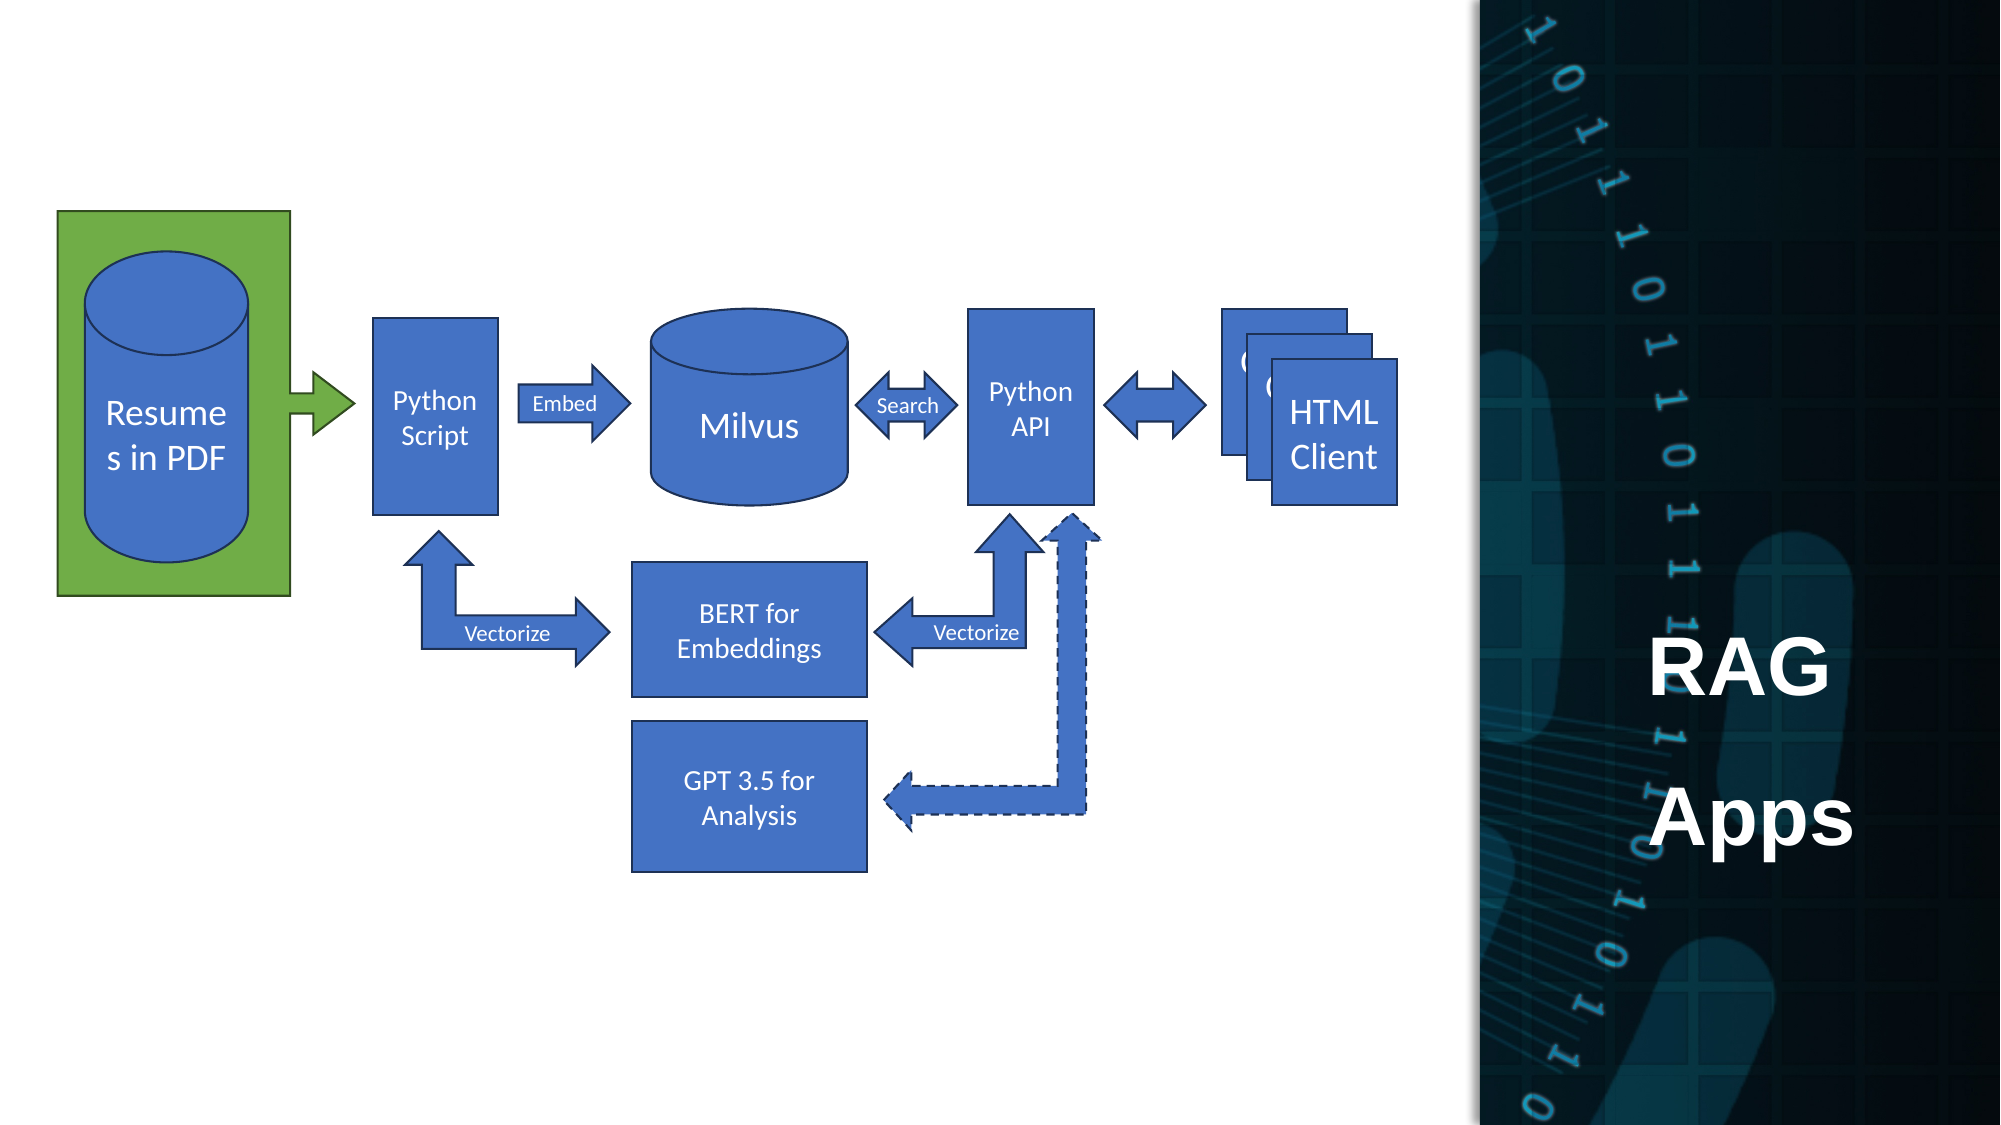

RAG
 Apps

Resumes in PDF
Milvus
Python API
Client
Apps
Python Script
Client
Apps
HTML Client

Embed
Search

BERT for Embeddings
Vectorize
Vectorize
Generate
GPT 3.5 for Analysis
Generate